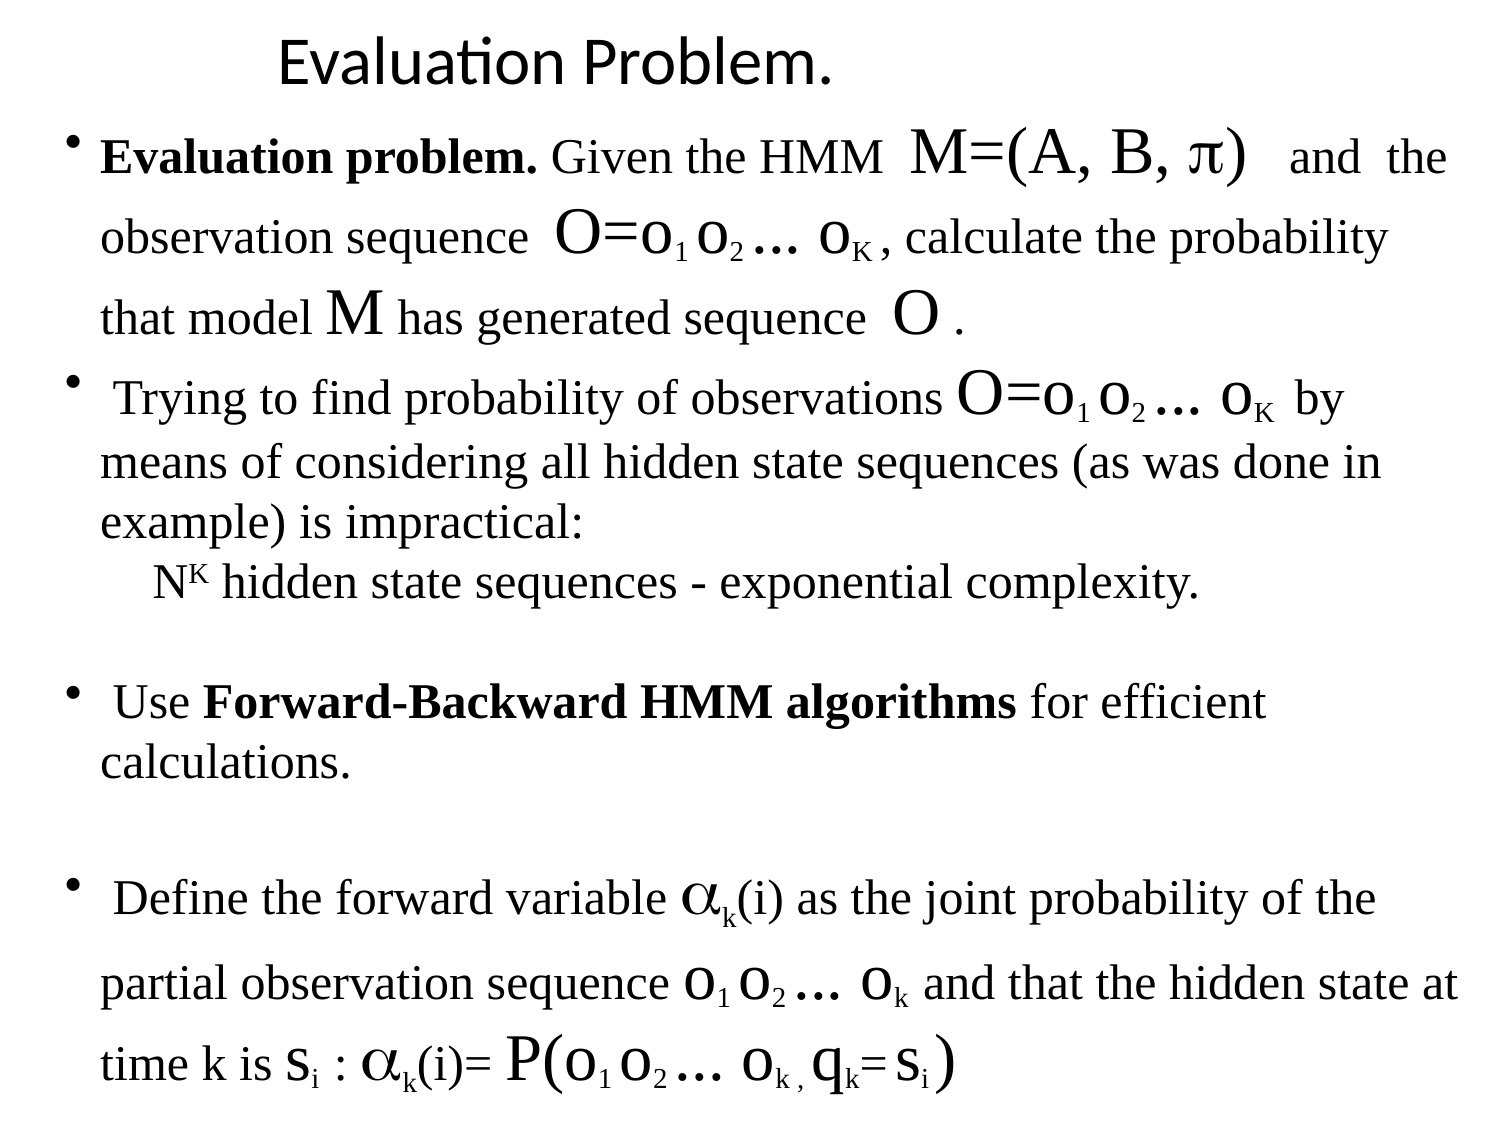

Evaluation Problem.
Evaluation problem. Given the HMM  M=(A, B, π)   and  the observation sequence  O=o1 o2 ... oK , calculate the probability that model M has generated sequence  O .
 Trying to find probability of observations O=o1 o2 ... oK  by means of considering all hidden state sequences (as was done in example) is impractical:
       NK hidden state sequences - exponential complexity.

 Use Forward-Backward HMM algorithms for efficient calculations.

 Define the forward variable αk(i) as the joint probability of the partial observation sequence o1 o2 ... ok  and that the hidden state at time k is si  : αk(i)= P(o1 o2 ... ok , qk= si )